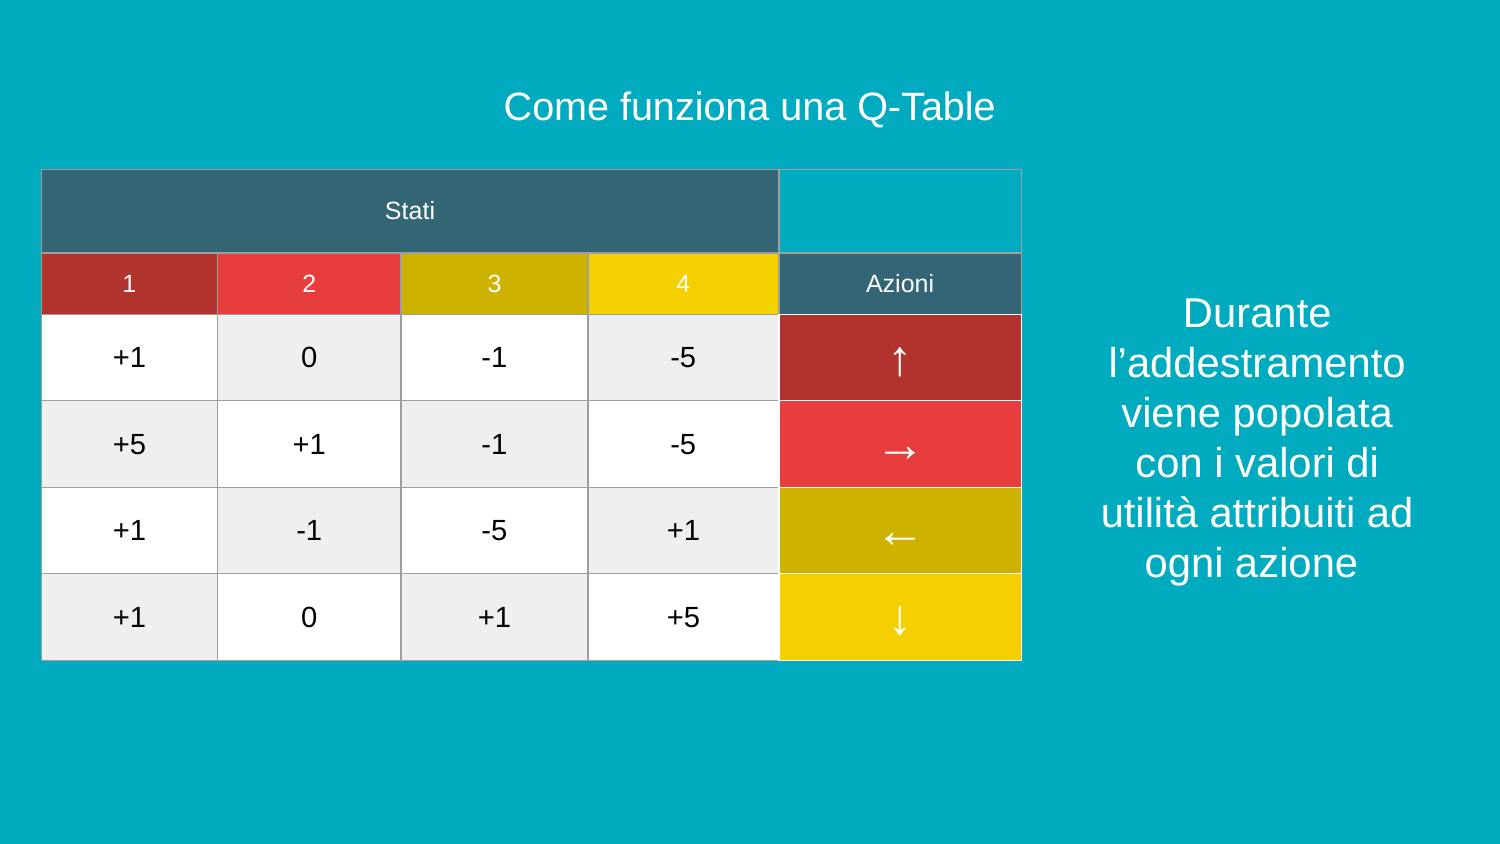

# Come funziona una Q-Table
| Stati |  |  |  |  |
| --- | --- | --- | --- | --- |
| 1 | 2 | 3 | 4 | Azioni |
| +1 | 0 | -1 | -5 | ↑ |
| +5 | +1 | -1 | -5 | → |
| +1 | -1 | -5 | +1 | ← |
| +1 | 0 | +1 | +5 | ↓ |
Durante l’addestramento viene popolata con i valori di utilità attribuiti ad ogni azione